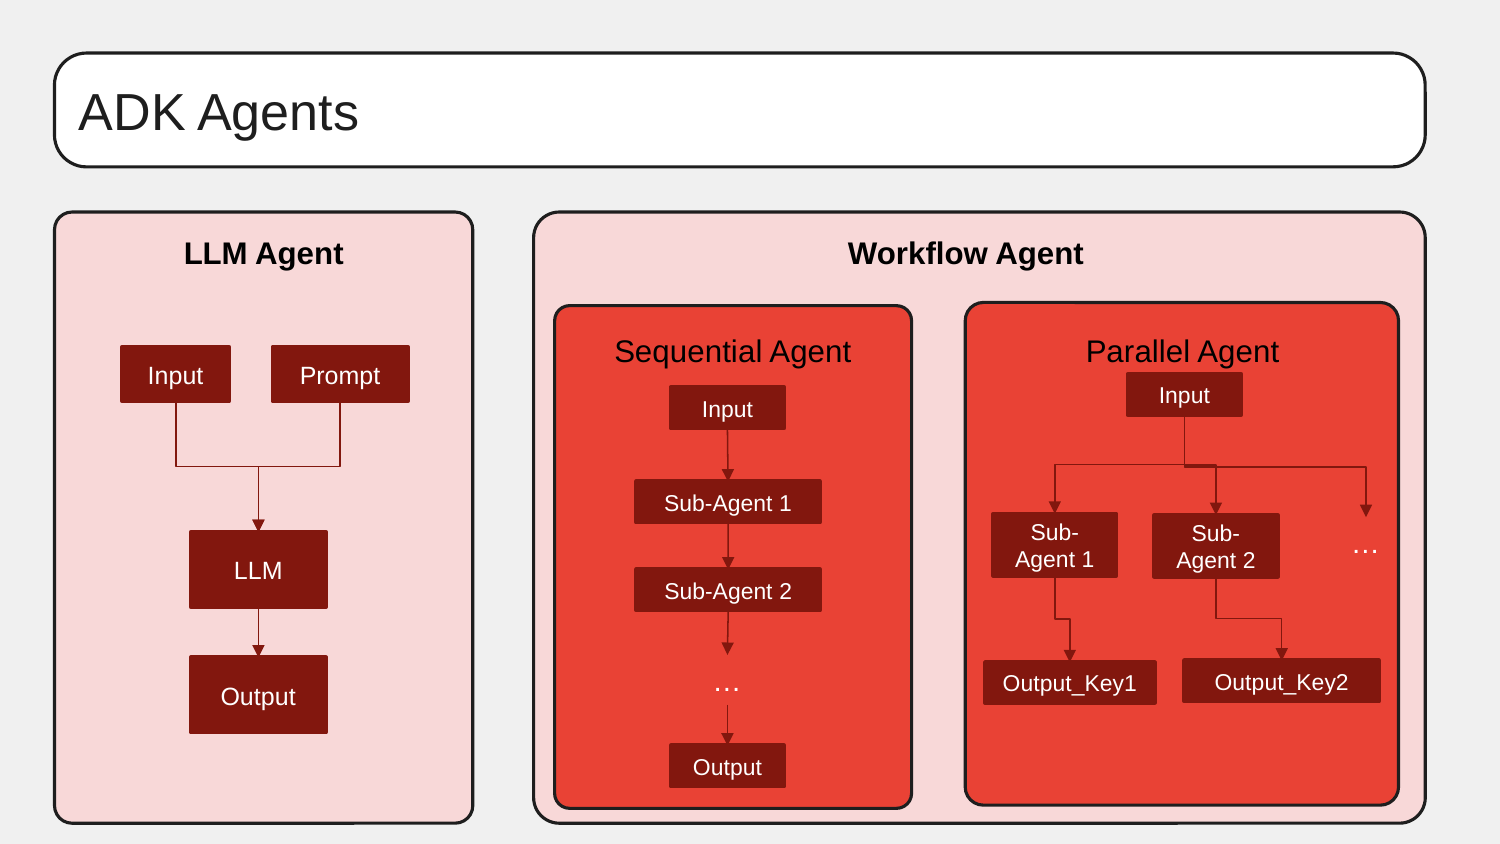

ADK Agents

LLM Agent

Workflow Agent

Sequential Agent
Parallel Agent
Input
Prompt
Input
Input
Sub-Agent 1
Sub-Agent 1
Sub-Agent 2
…
LLM
Sub-Agent 2
…
Output
Output_Key2
Output_Key1
Output